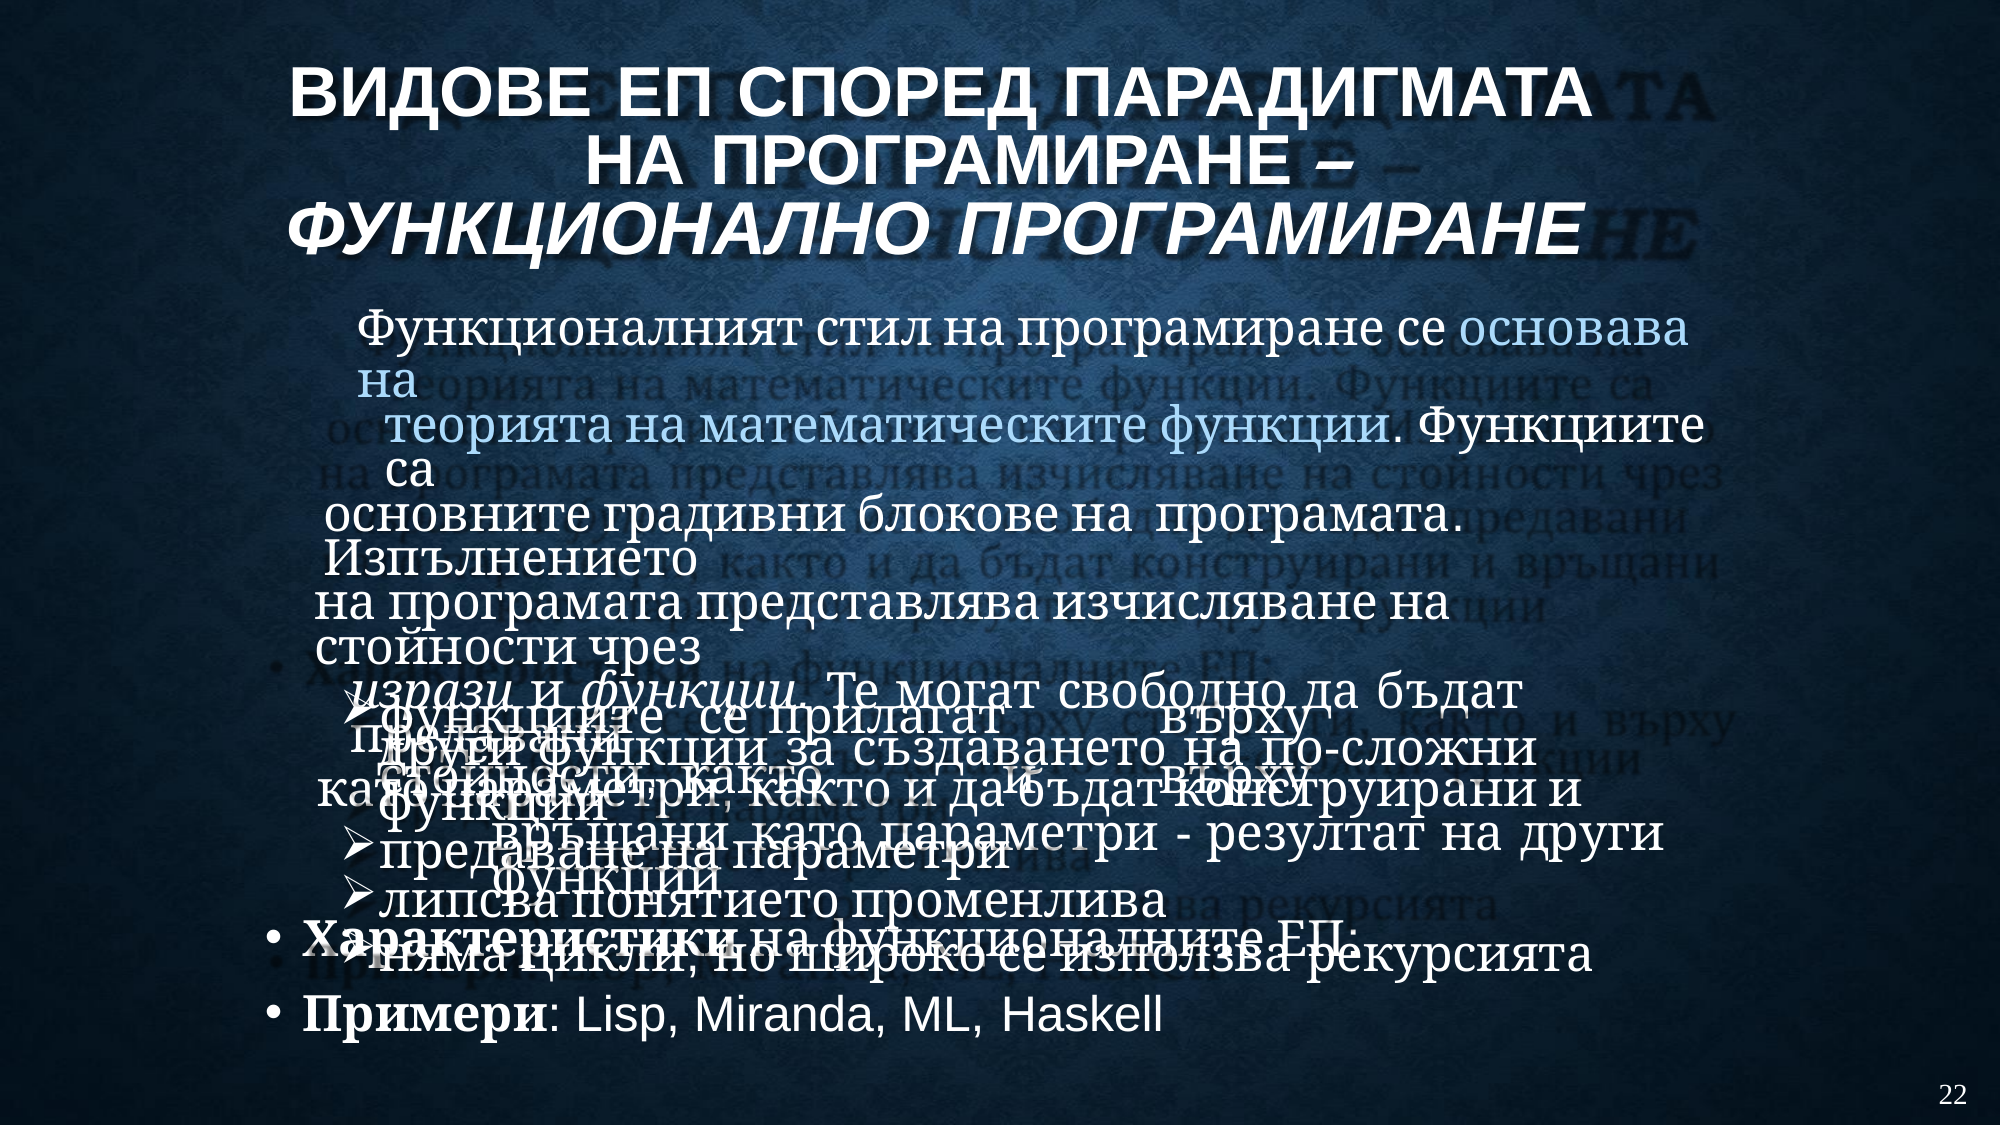

# ВИДОВЕ ЕП СПОРЕД ПАРАДИГМАТА  НА ПРОГРАМИРАНЕ –
ФУНКЦИОНАЛНО ПРОГРАМИРАНЕ

Функционалният стил на програмиране се основава на
теорията на математическите функции. Функциите са
основните градивни блокове на програмата. Изпълнението
на програмата представлява изчисляване на стойности чрез
изрази и функции. Те могат свободно да бъдат предавани
като параметри, както и да бъдат конструирани и връщани  като параметри - резултат на други функции
Характеристики на функционалните ЕП:

функциите	се	прилагат	върху	стойности, както	и	върху

други функции за създаването на по-сложни функции
предаване на параметри
липсва понятието променлива
няма цикли, но широко се използва рекурсията
Примери: Lisp, Miranda, ML, Haskell
22